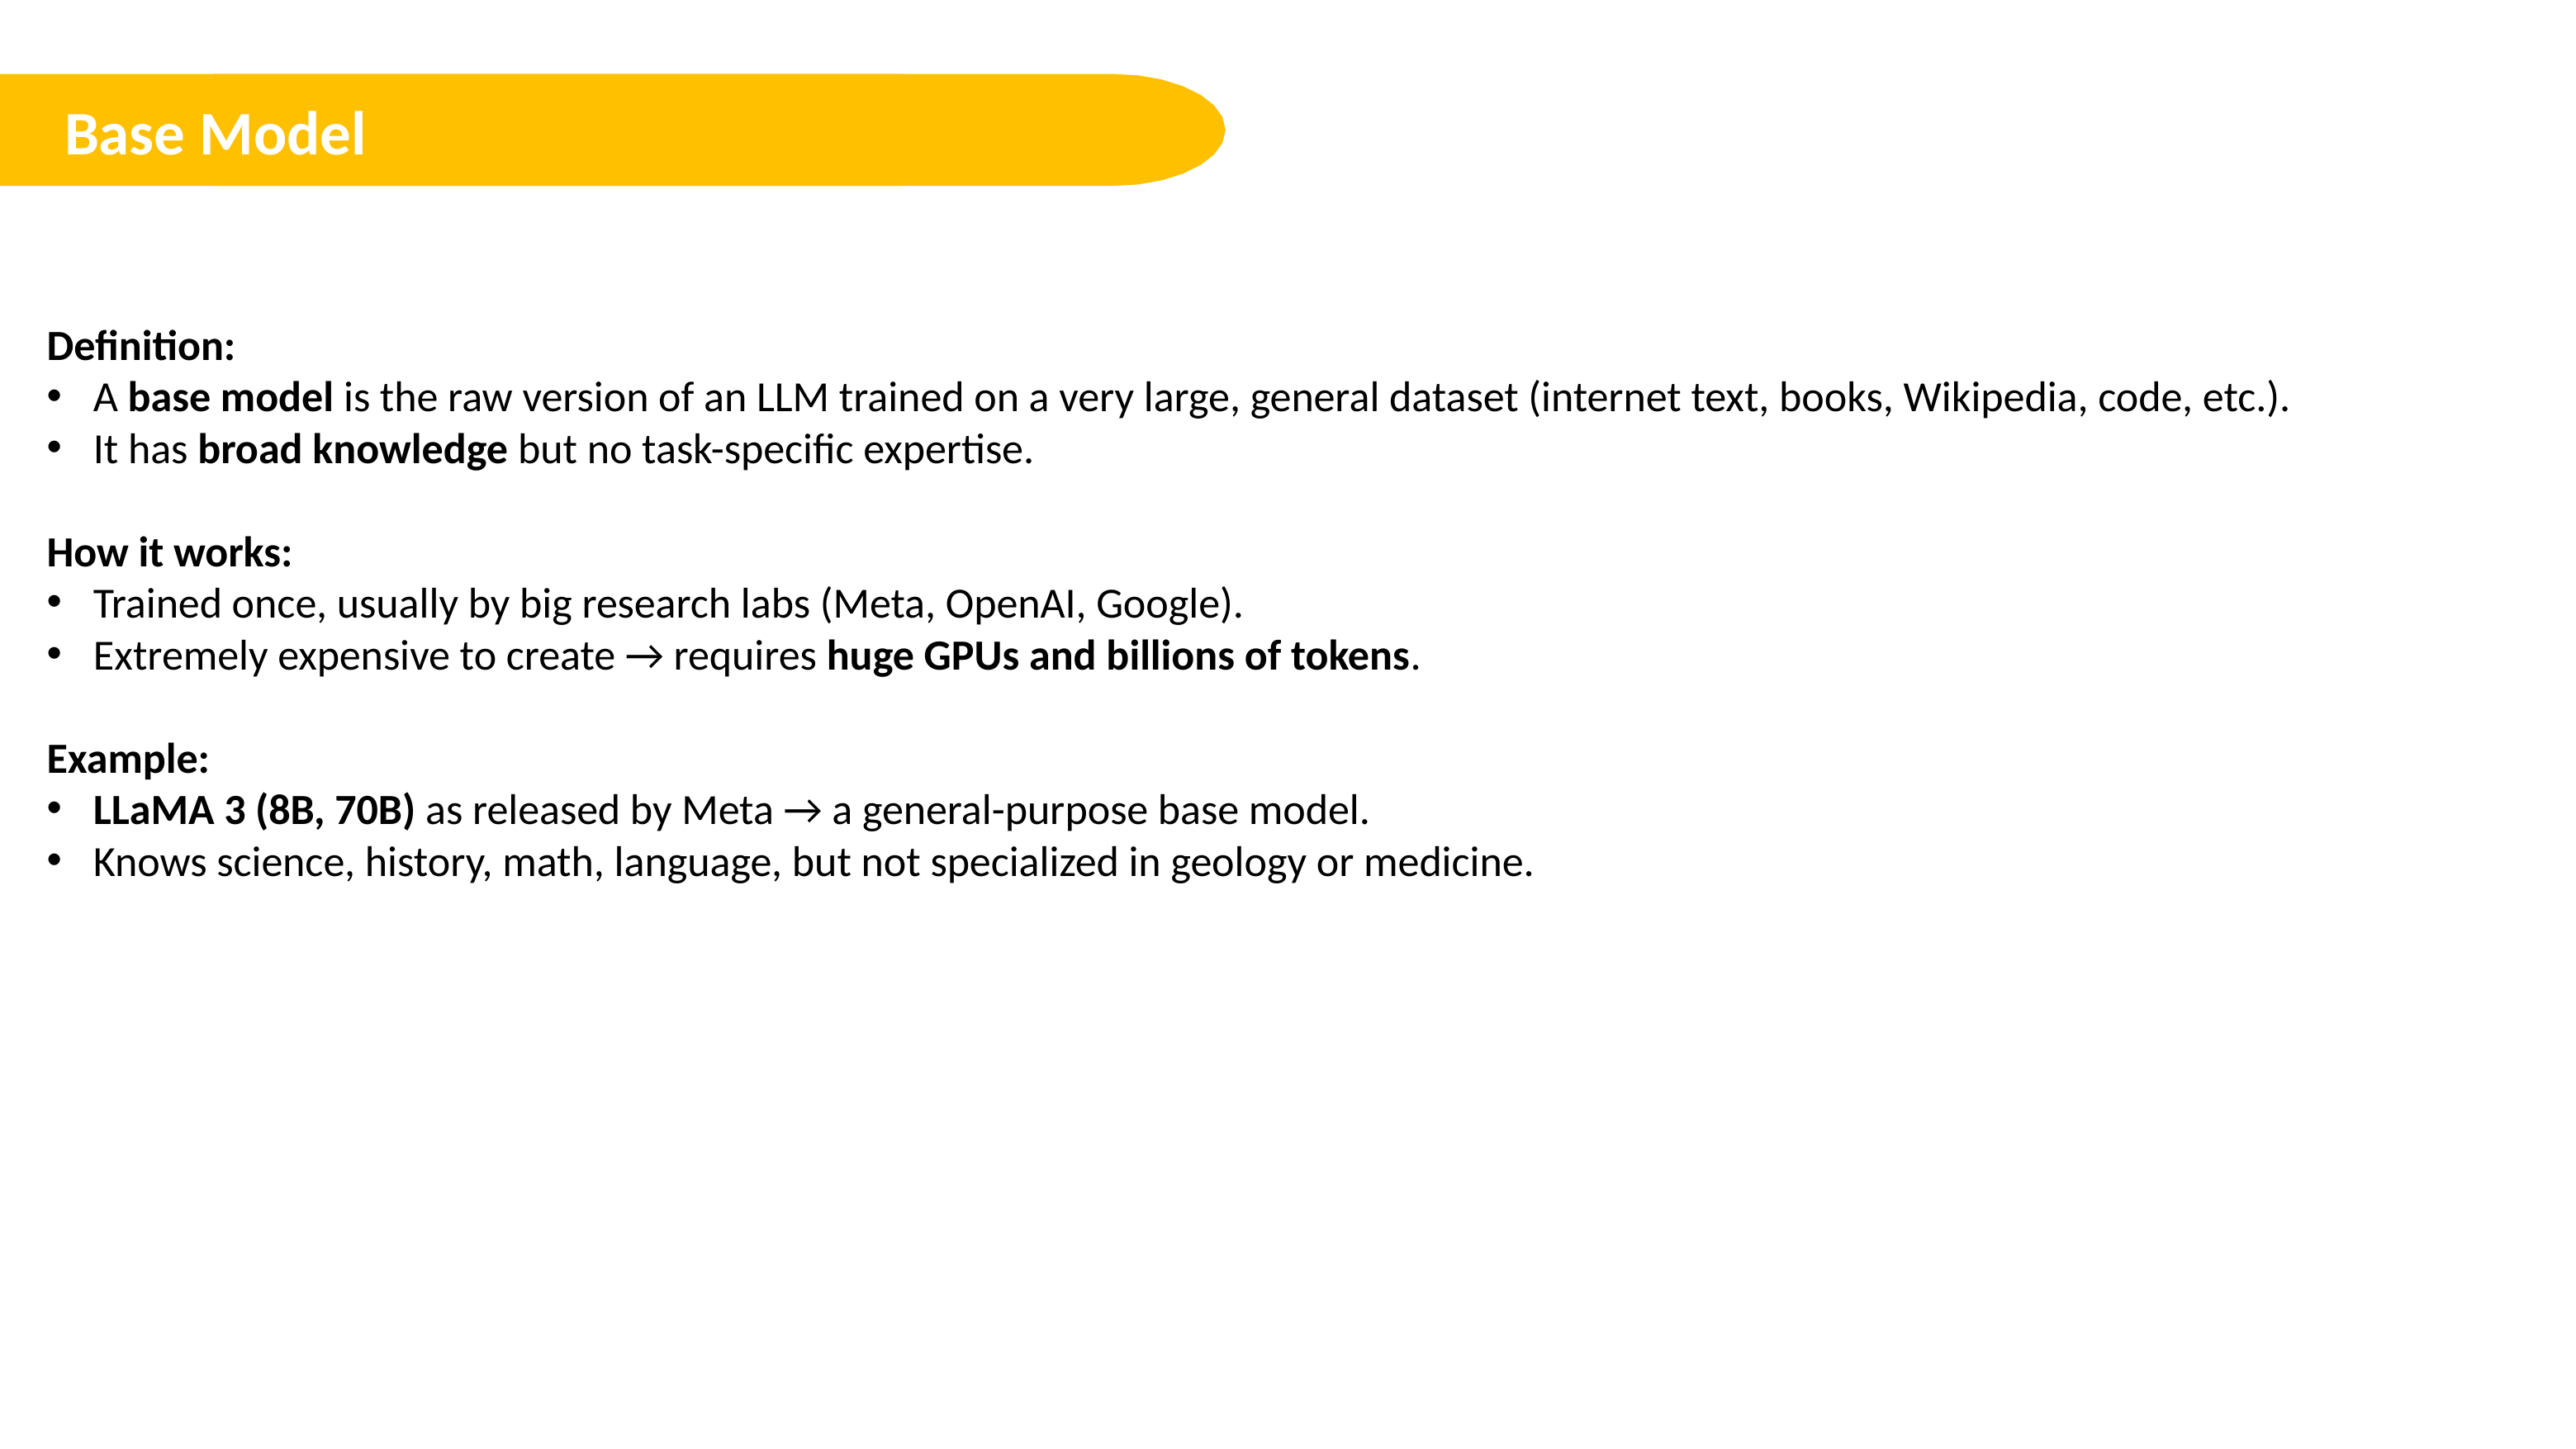

Base Model
Definition:
A base model is the raw version of an LLM trained on a very large, general dataset (internet text, books, Wikipedia, code, etc.).
It has broad knowledge but no task-specific expertise.

How it works:
Trained once, usually by big research labs (Meta, OpenAI, Google).
Extremely expensive to create → requires huge GPUs and billions of tokens.

Example:
LLaMA 3 (8B, 70B) as released by Meta → a general-purpose base model.
Knows science, history, math, language, but not specialized in geology or medicine.